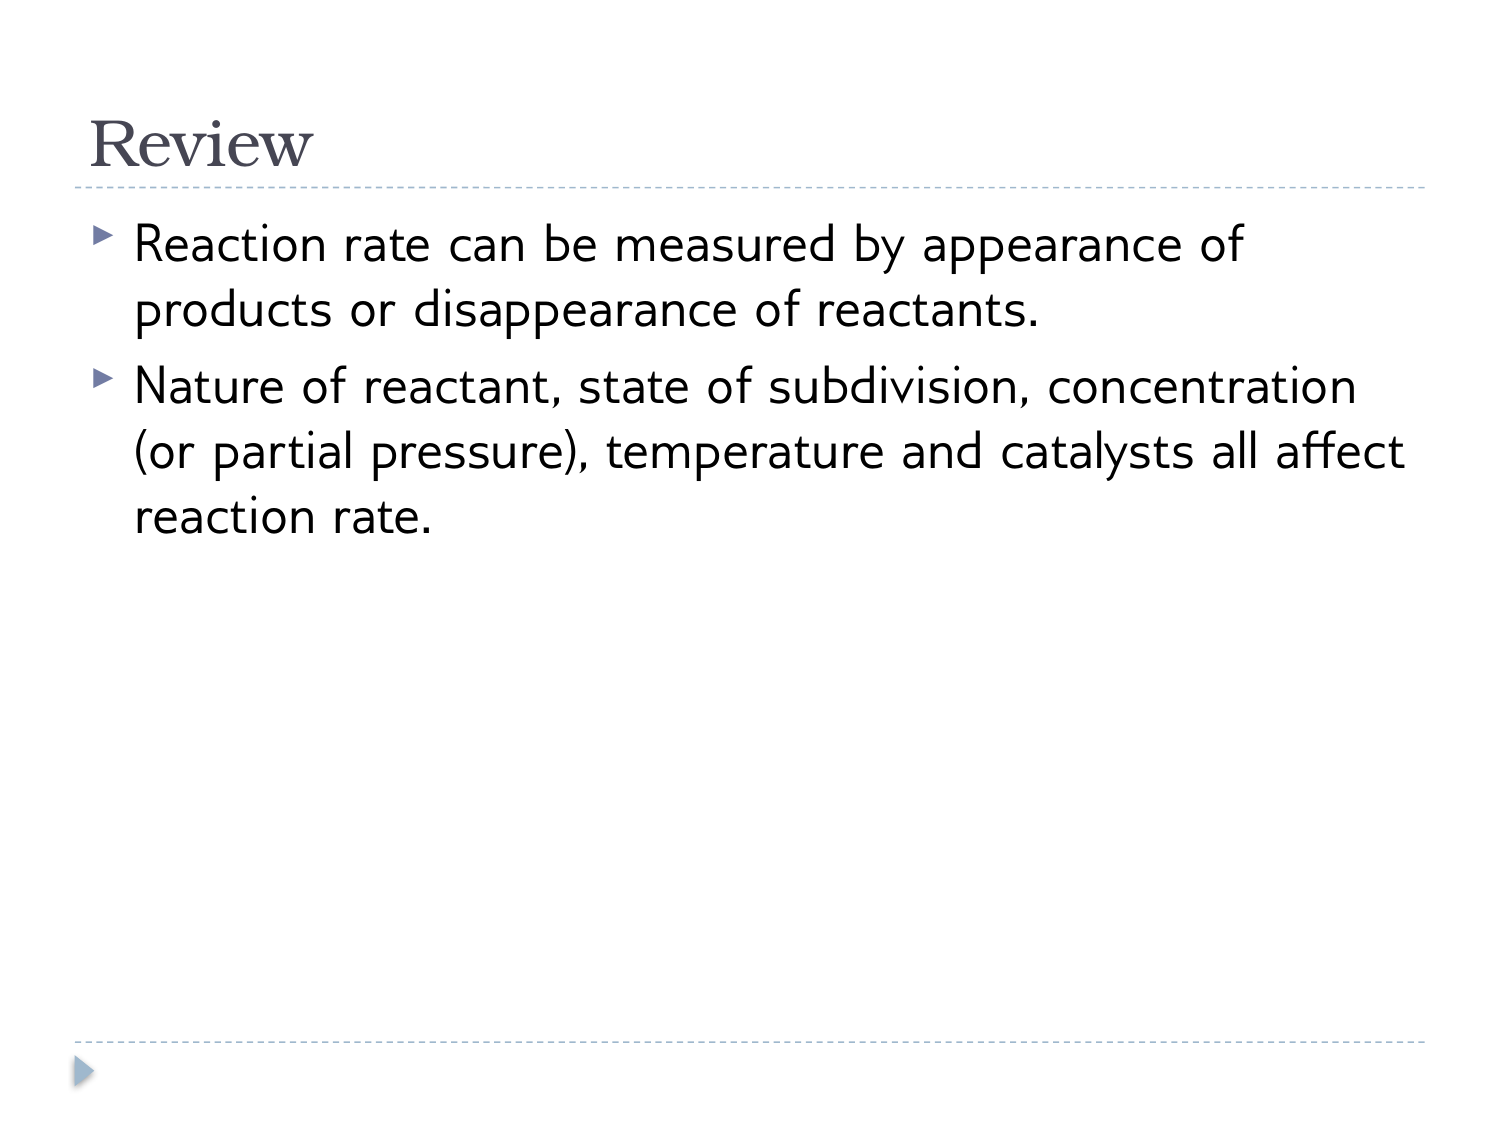

# Review
Reaction rate can be measured by appearance of products or disappearance of reactants.
Nature of reactant, state of subdivision, concentration (or partial pressure), temperature and catalysts all affect reaction rate.